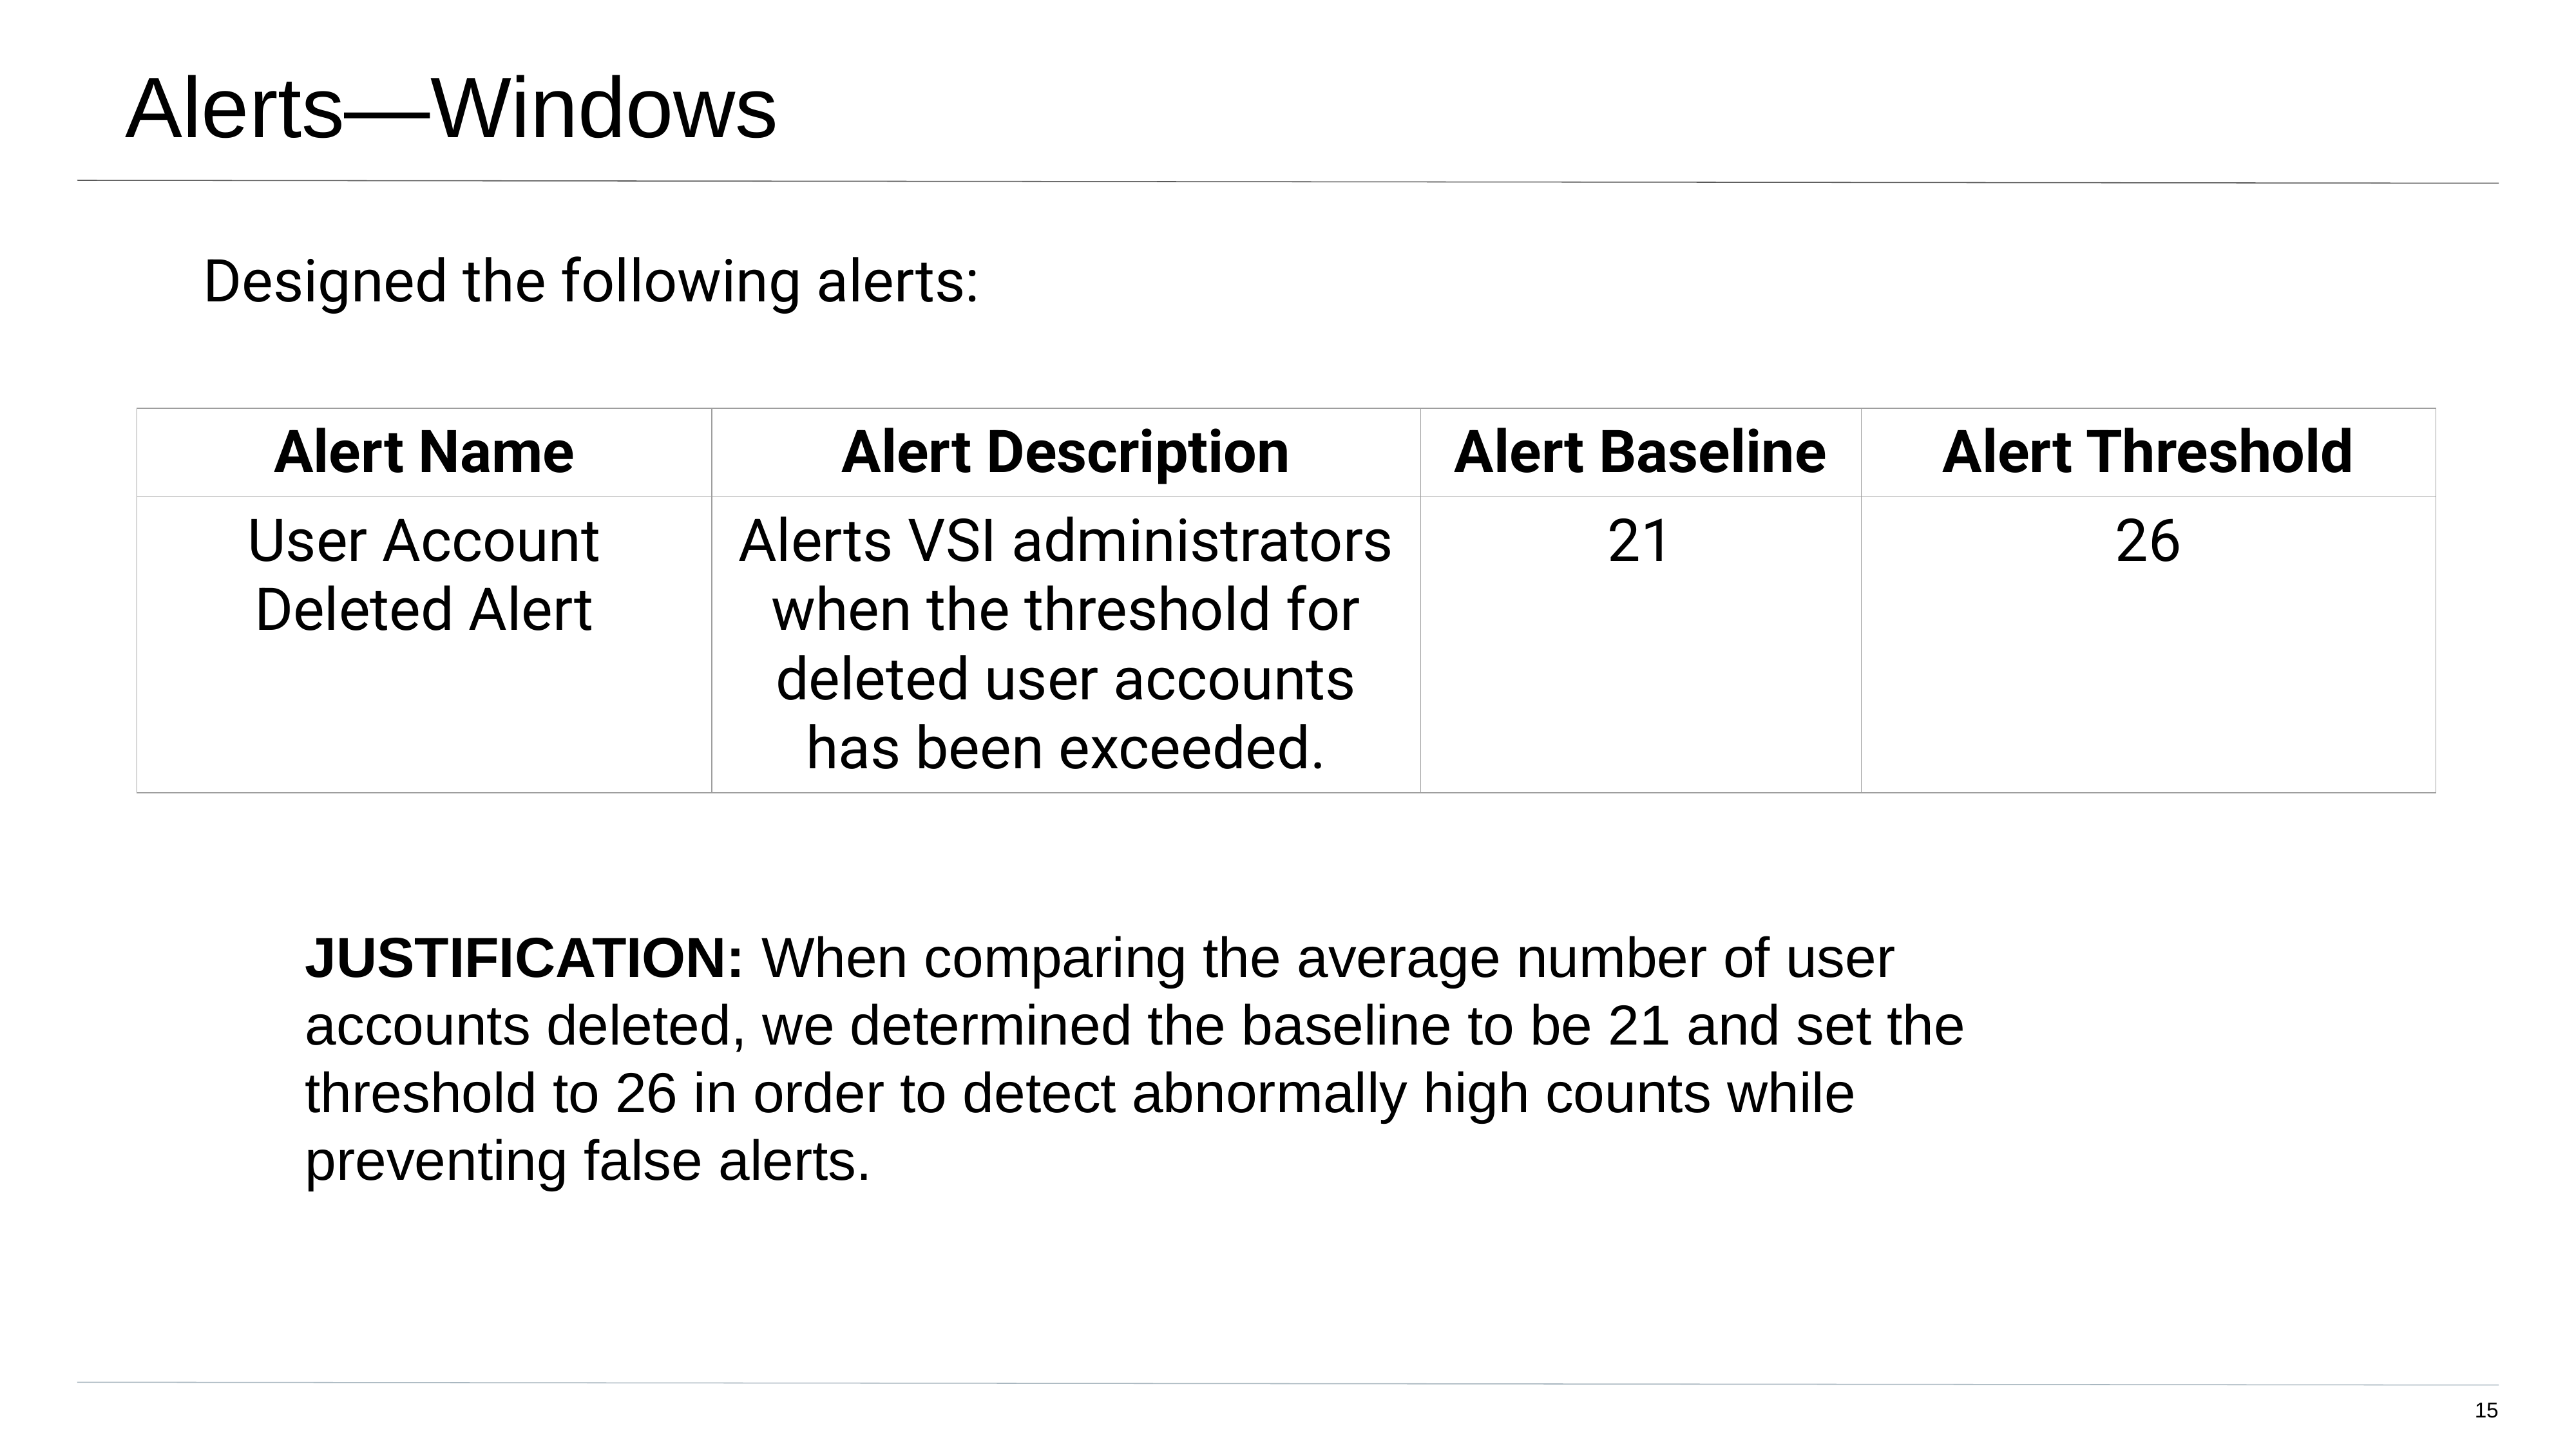

# Alerts—Windows
Designed the following alerts:

| Alert Name | Alert Description | Alert Baseline | Alert Threshold |
| --- | --- | --- | --- |
| User Account Deleted Alert | Alerts VSI administrators when the threshold for deleted user accounts has been exceeded. | 21 | 26 |
JUSTIFICATION: When comparing the average number of user accounts deleted, we determined the baseline to be 21 and set the threshold to 26 in order to detect abnormally high counts while preventing false alerts.
15